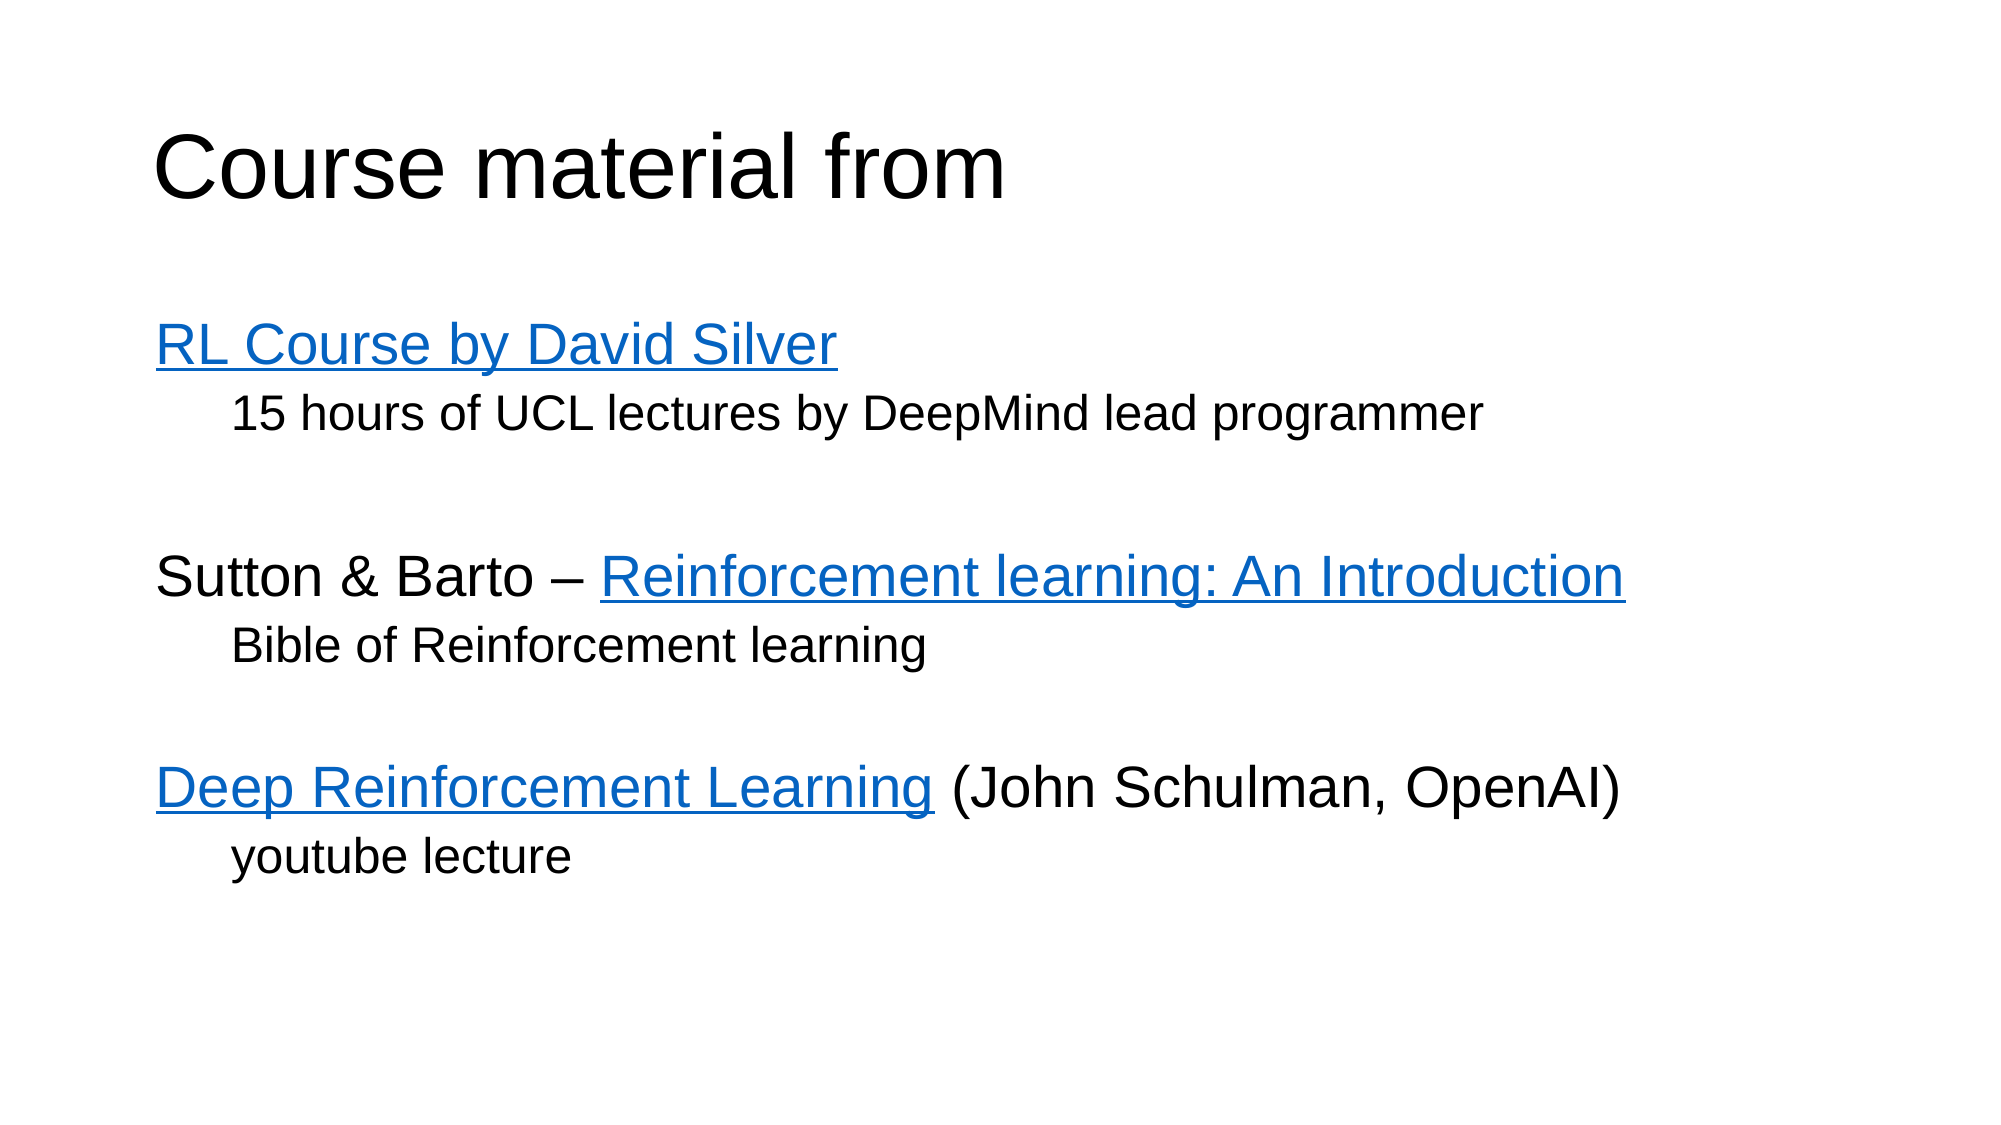

# Course material from
RL Course by David Silver
15 hours of UCL lectures by DeepMind lead programmer

Sutton & Barto – Reinforcement learning: An Introduction
Bible of Reinforcement learning
Deep Reinforcement Learning (John Schulman, OpenAI)
youtube lecture